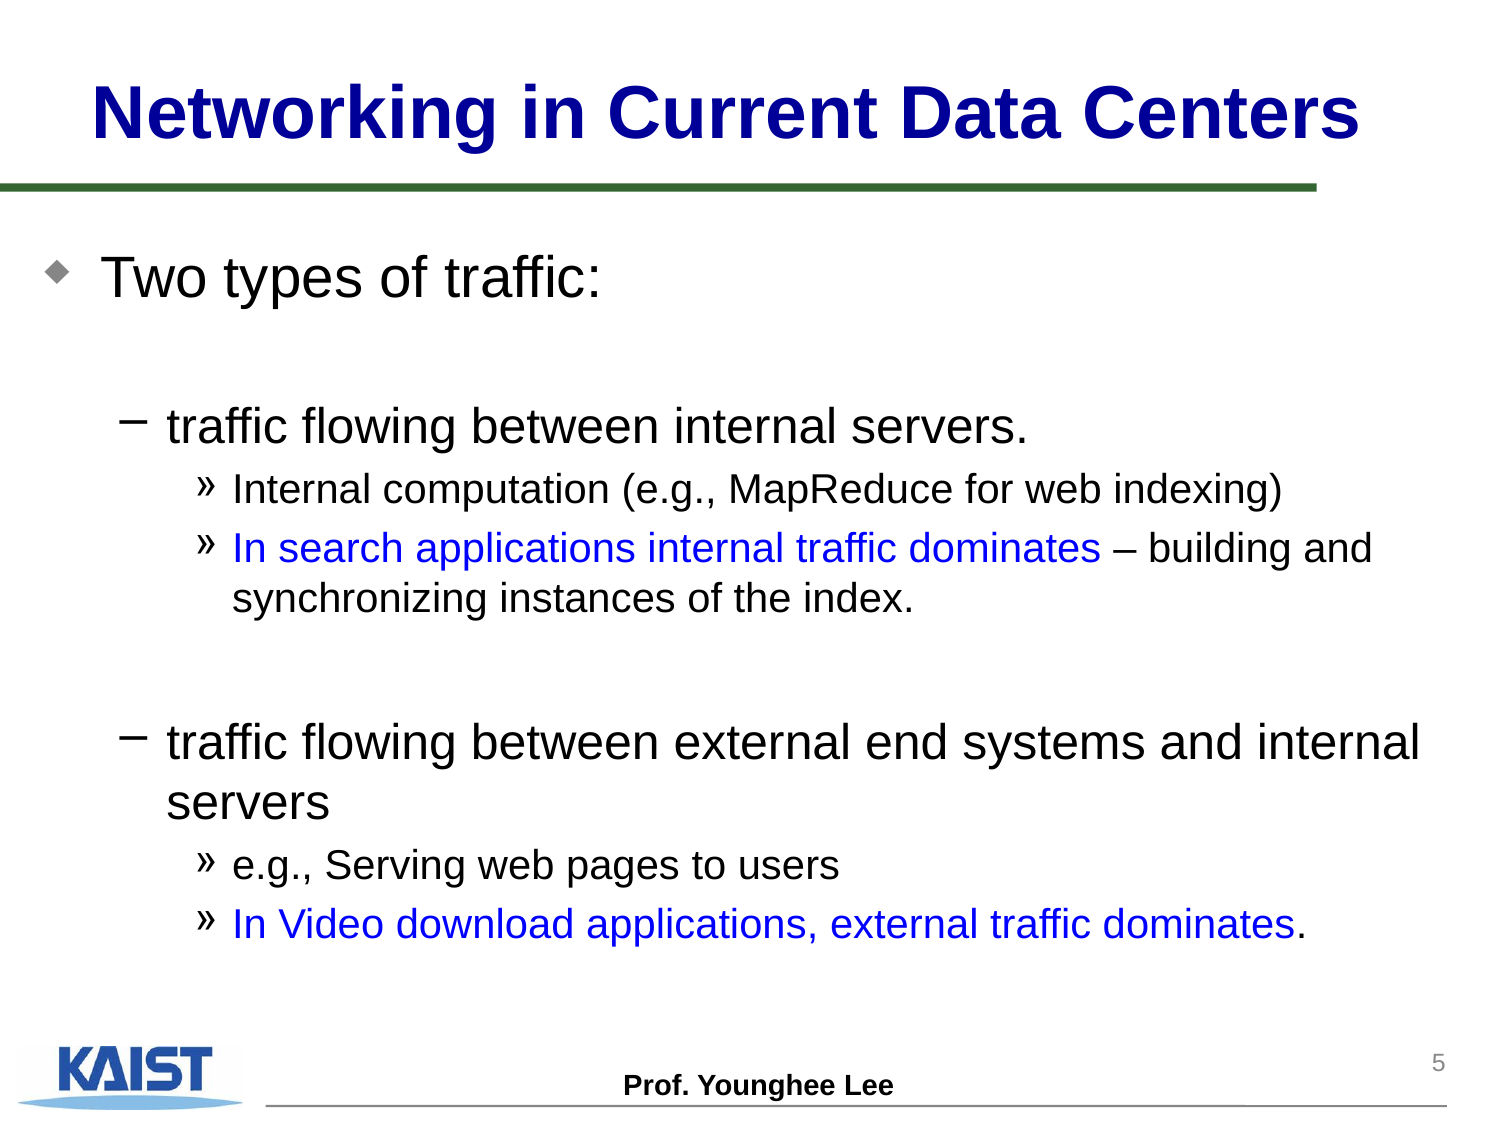

# Networking in Current Data Centers
Two types of traffic:

traffic flowing between internal servers.
Internal computation (e.g., MapReduce for web indexing)
In search applications internal traffic dominates – building and synchronizing instances of the index.

traffic flowing between external end systems and internal servers
e.g., Serving web pages to users
In Video download applications, external traffic dominates.
5